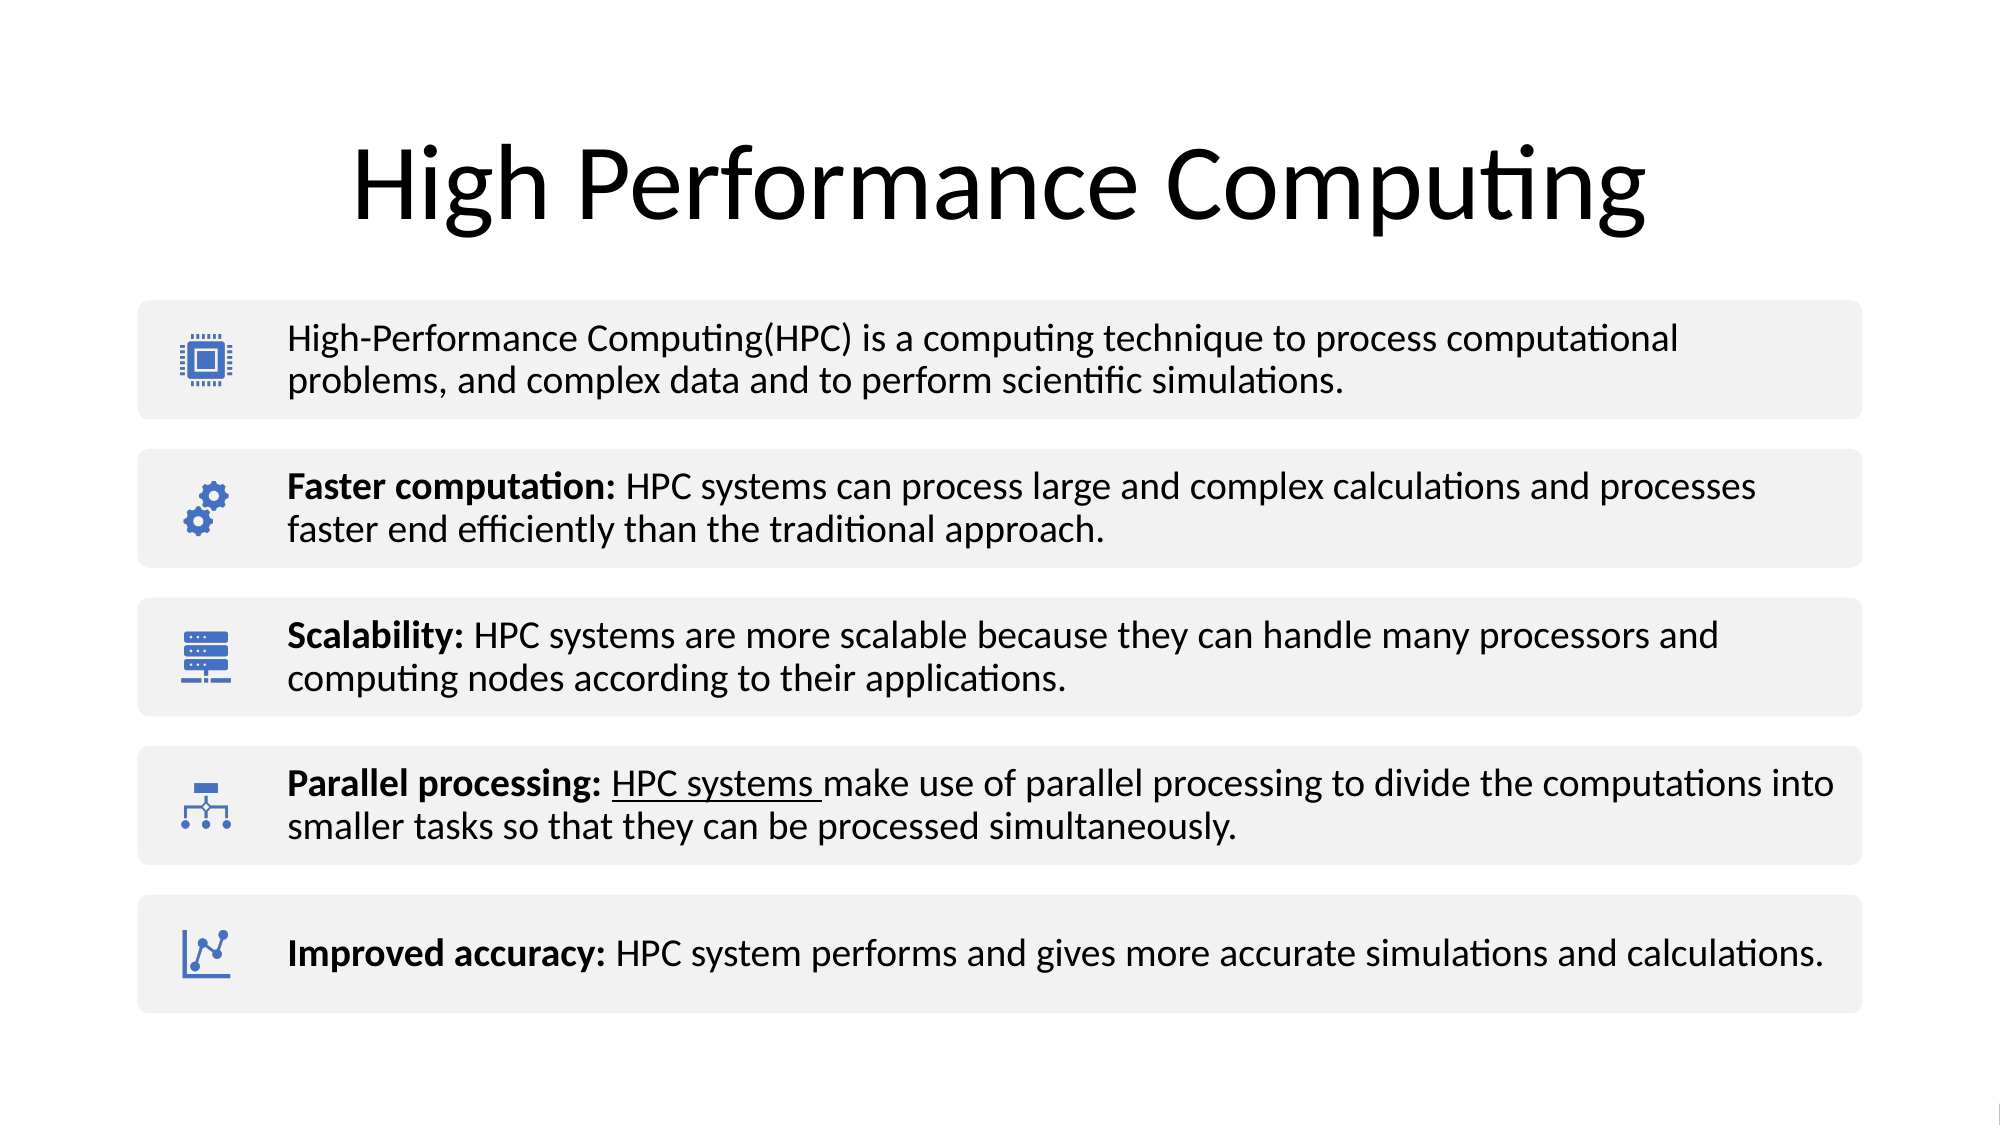

# High Performance Computing
High-Performance Computing(HPC) is a computing technique to process computational problems, and complex data and to perform scientific simulations.
Faster computation: HPC systems can process large and complex calculations and processes faster end efficiently than the traditional approach.
Scalability: HPC systems are more scalable because they can handle many processors and computing nodes according to their applications.
Parallel processing: HPC systems make use of parallel processing to divide the computations into smaller tasks so that they can be processed simultaneously.
Improved accuracy: HPC system performs and gives more accurate simulations and calculations.